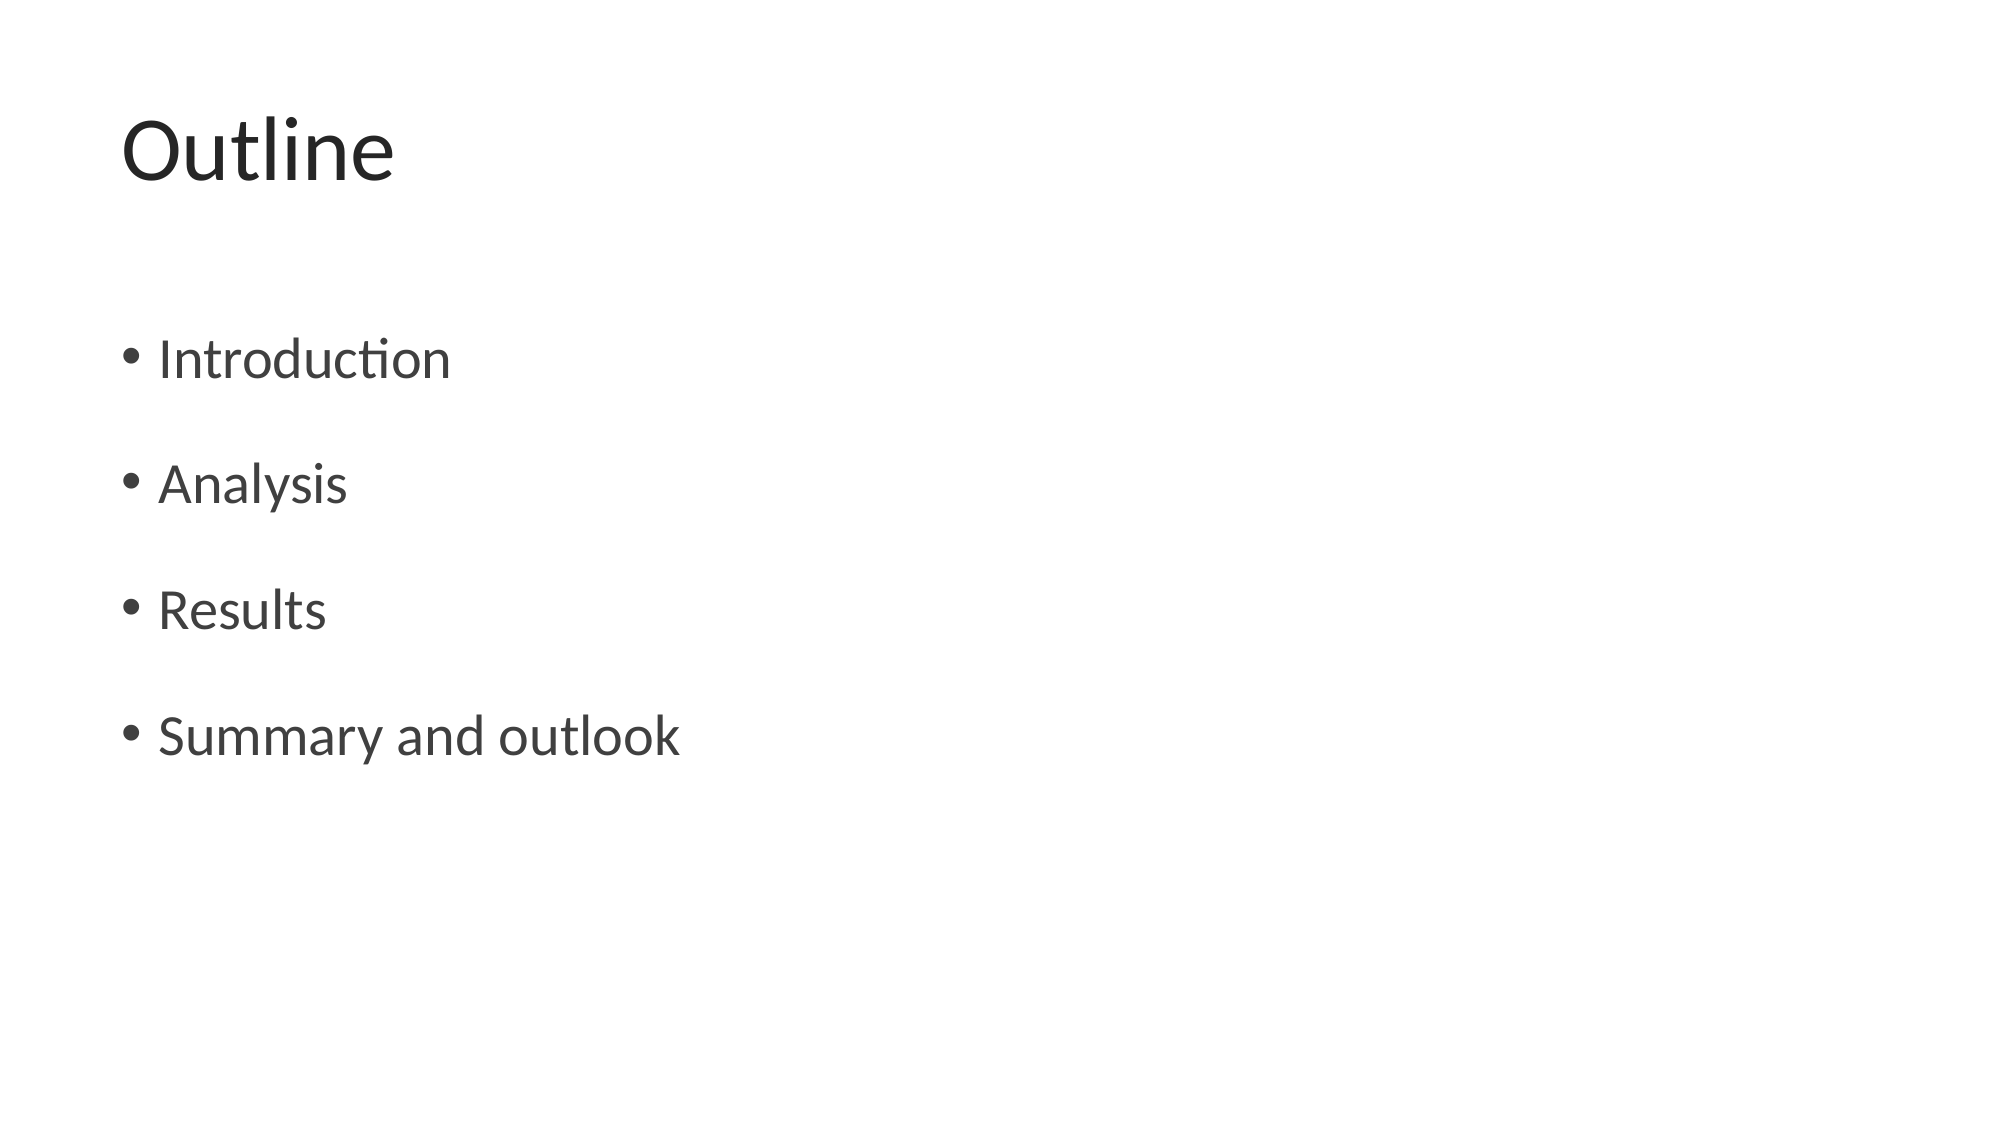

# Outline
Introduction
Analysis
Results
Summary and outlook
2